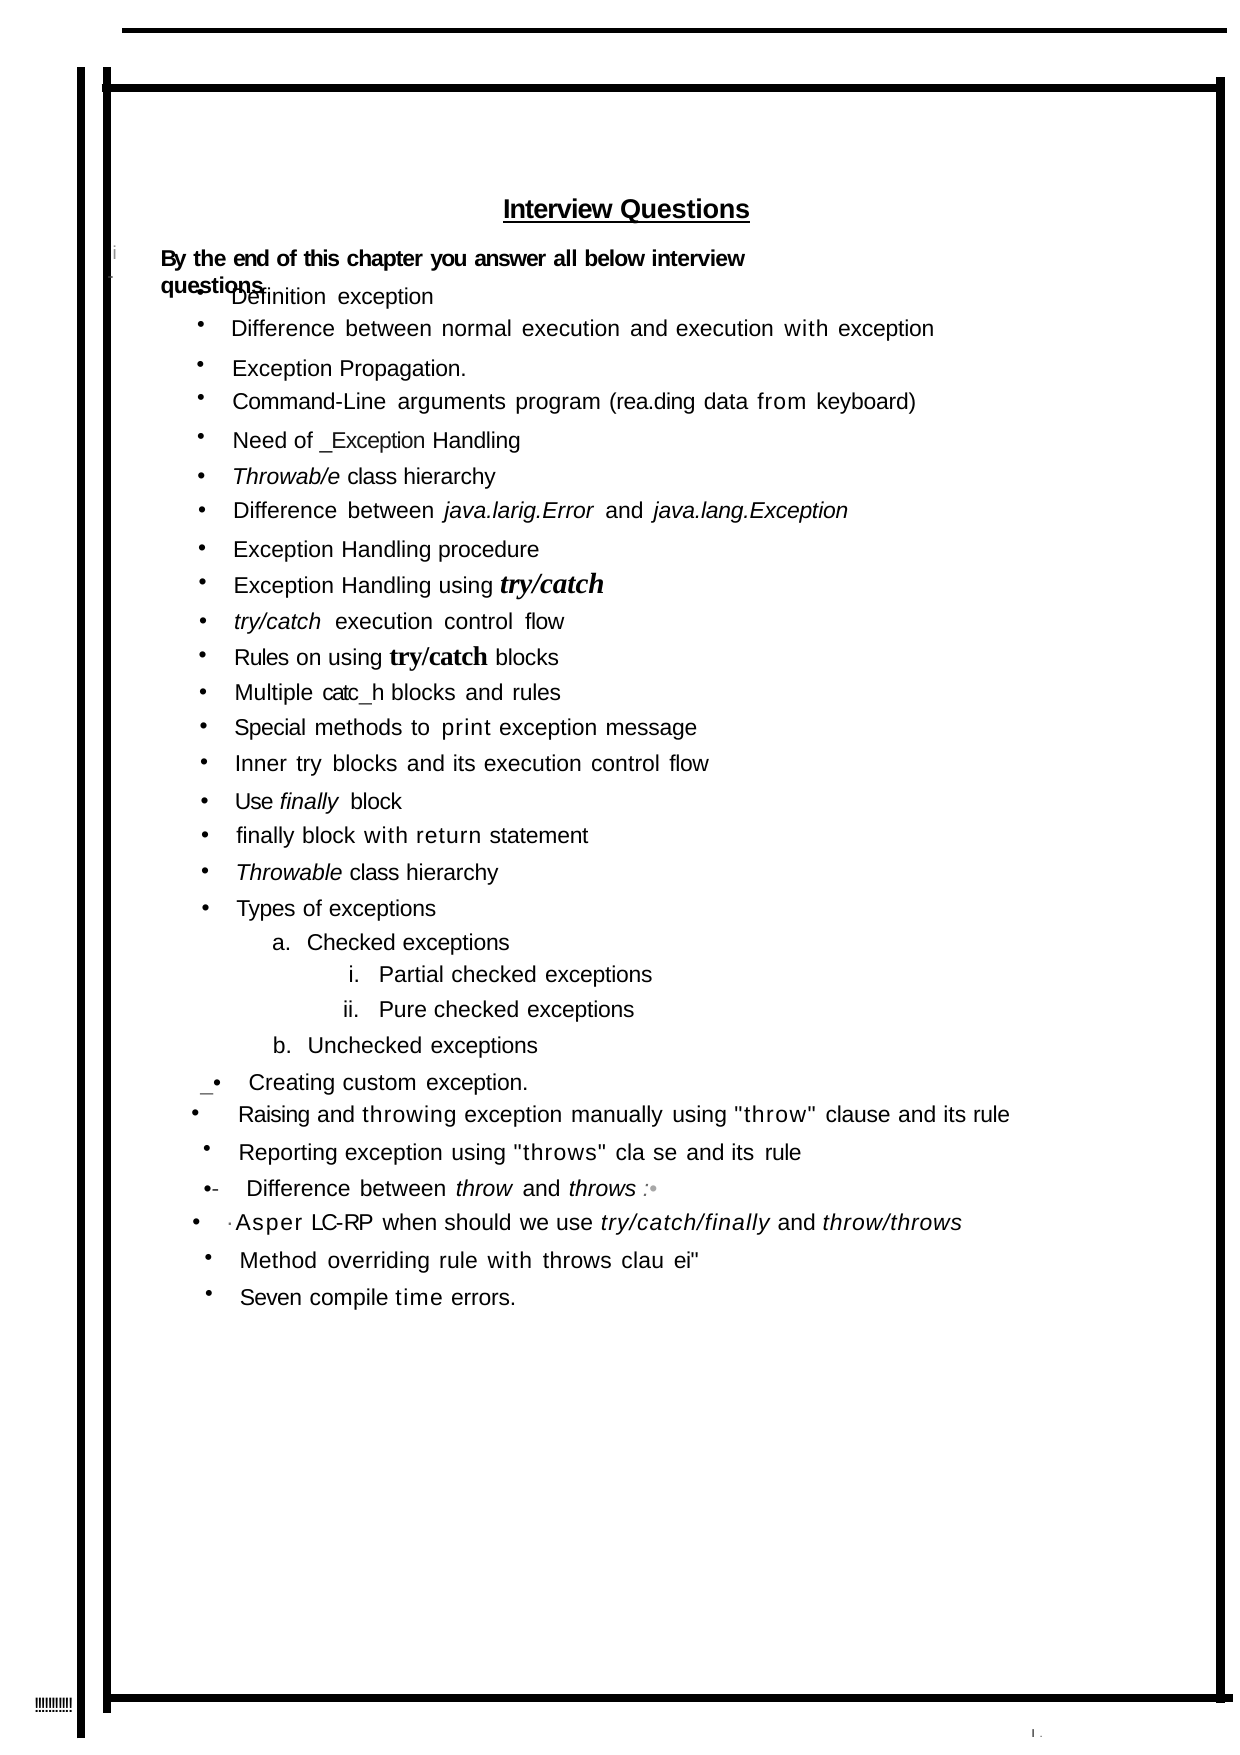

Interview Questions
By the end of this chapter you answer all below interview questions
Ii -
Definition exception
Difference between normal execution and execution with exception
Exception Propagation.
Command-Line arguments program (rea.ding data from keyboard)
Need of _Exception Handling
Throwab/e class hierarchy
Difference between java.larig.Error and java.lang.Exception
Exception Handling procedure
Exception Handling using try/catch
try/catch execution control flow
Rules on using try/catch blocks
Multiple catc_h blocks and rules
Special methods to print exception message
Inner try blocks and its execution control flow
Use finally block
finally block with return statement
Throwable class hierarchy
Types of exceptions
Checked exceptions
Partial checked exceptions
Pure checked exceptions
Unchecked exceptions
_•	Creating custom exception.
Raising and throwing exception manually using "throw" clause and its rule
Reporting exception using "throws" cla se and its rule
•-  Difference between throw and throws :•
·Asper LC-RP when should we use try/catch/finally and throw/throws
Method overriding rule with throws clau ei"
Seven compile time errors.
!!!!!!!!!!!

I.